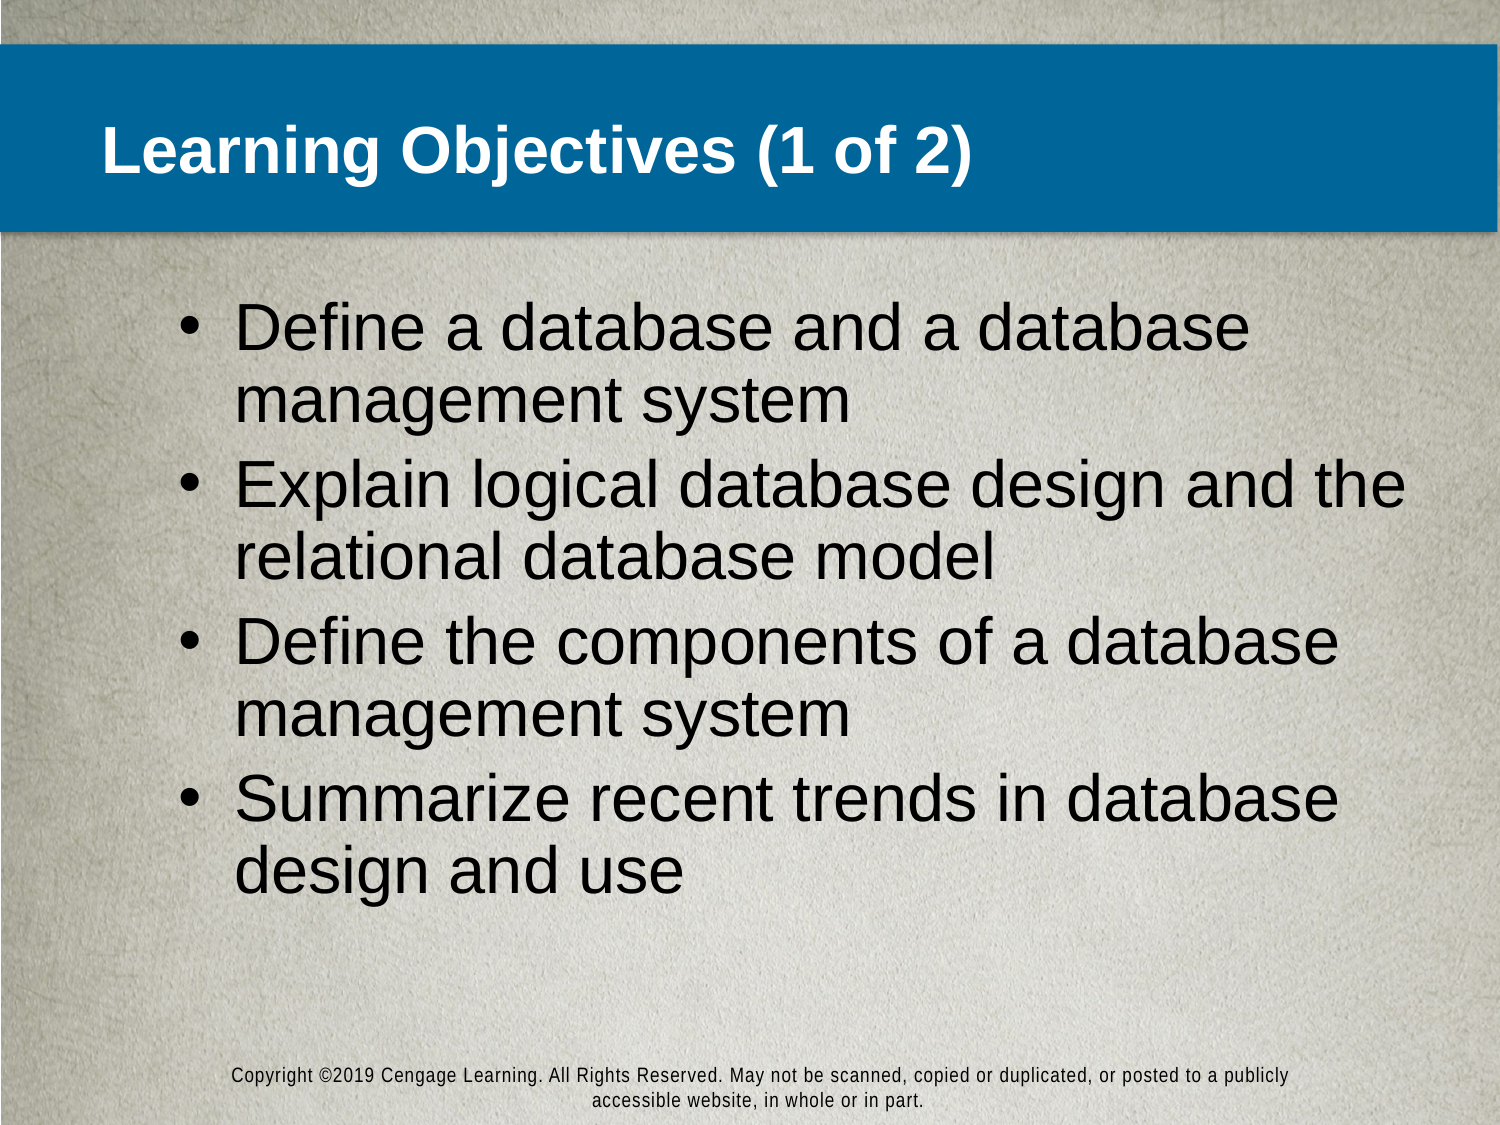

# Learning Objectives (1 of 2)
Define a database and a database management system
Explain logical database design and the relational database model
Define the components of a database management system
Summarize recent trends in database design and use